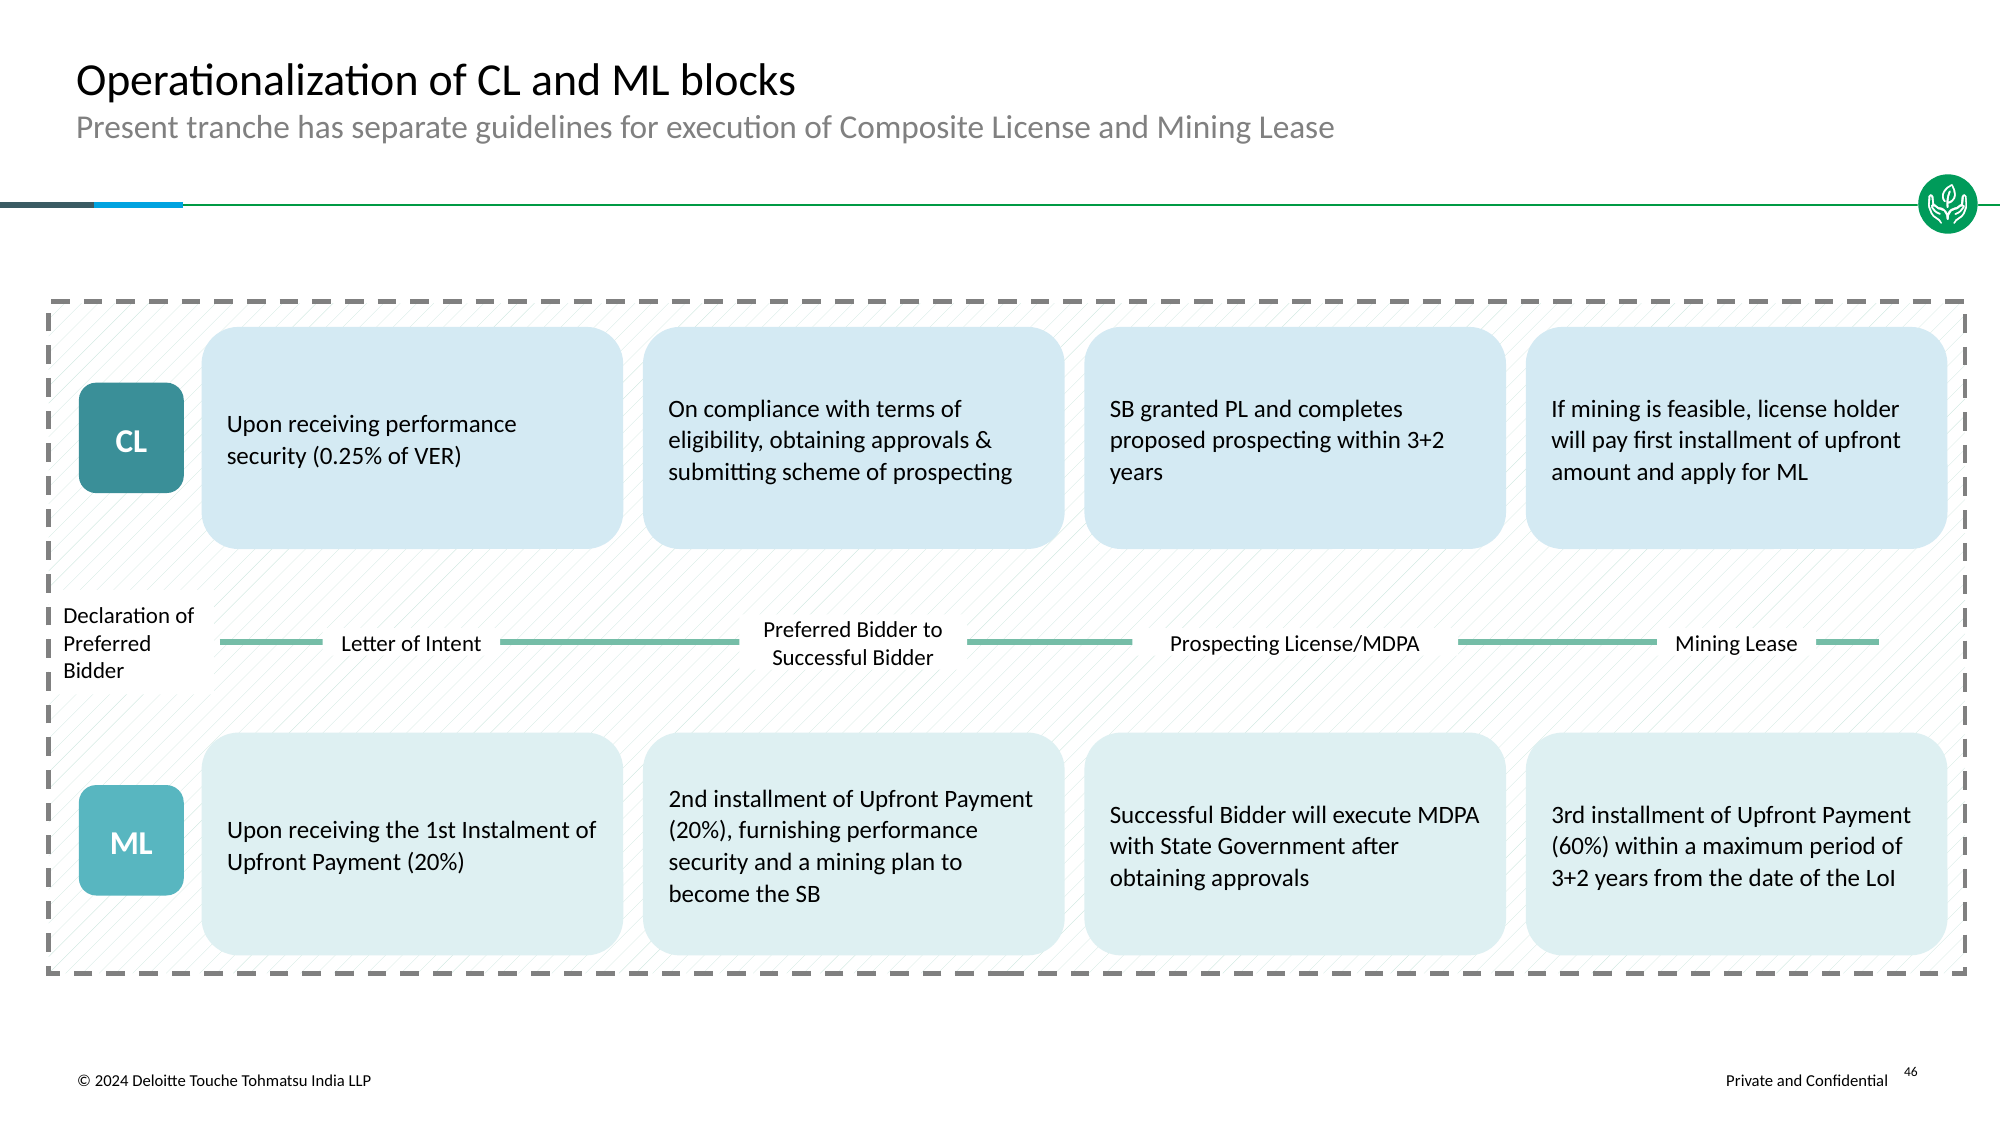

# Operationalization of CL and ML blocks
Present tranche has separate guidelines for execution of Composite License and Mining Lease

Upon receiving performance security (0.25% of VER)
On compliance with terms of eligibility, obtaining approvals & submitting scheme of prospecting
SB granted PL and completes proposed prospecting within 3+2 years
If mining is feasible, license holder will pay first installment of upfront amount and apply for ML
CL
Declaration of Preferred Bidder
Preferred Bidder to Successful Bidder
Letter of Intent
Prospecting License/MDPA
Mining Lease
Upon receiving the 1st Instalment of Upfront Payment (20%)
2nd installment of Upfront Payment (20%), furnishing performance security and a mining plan to become the SB
Successful Bidder will execute MDPA with State Government after obtaining approvals
3rd installment of Upfront Payment (60%) within a maximum period of 3+2 years from the date of the LoI
ML